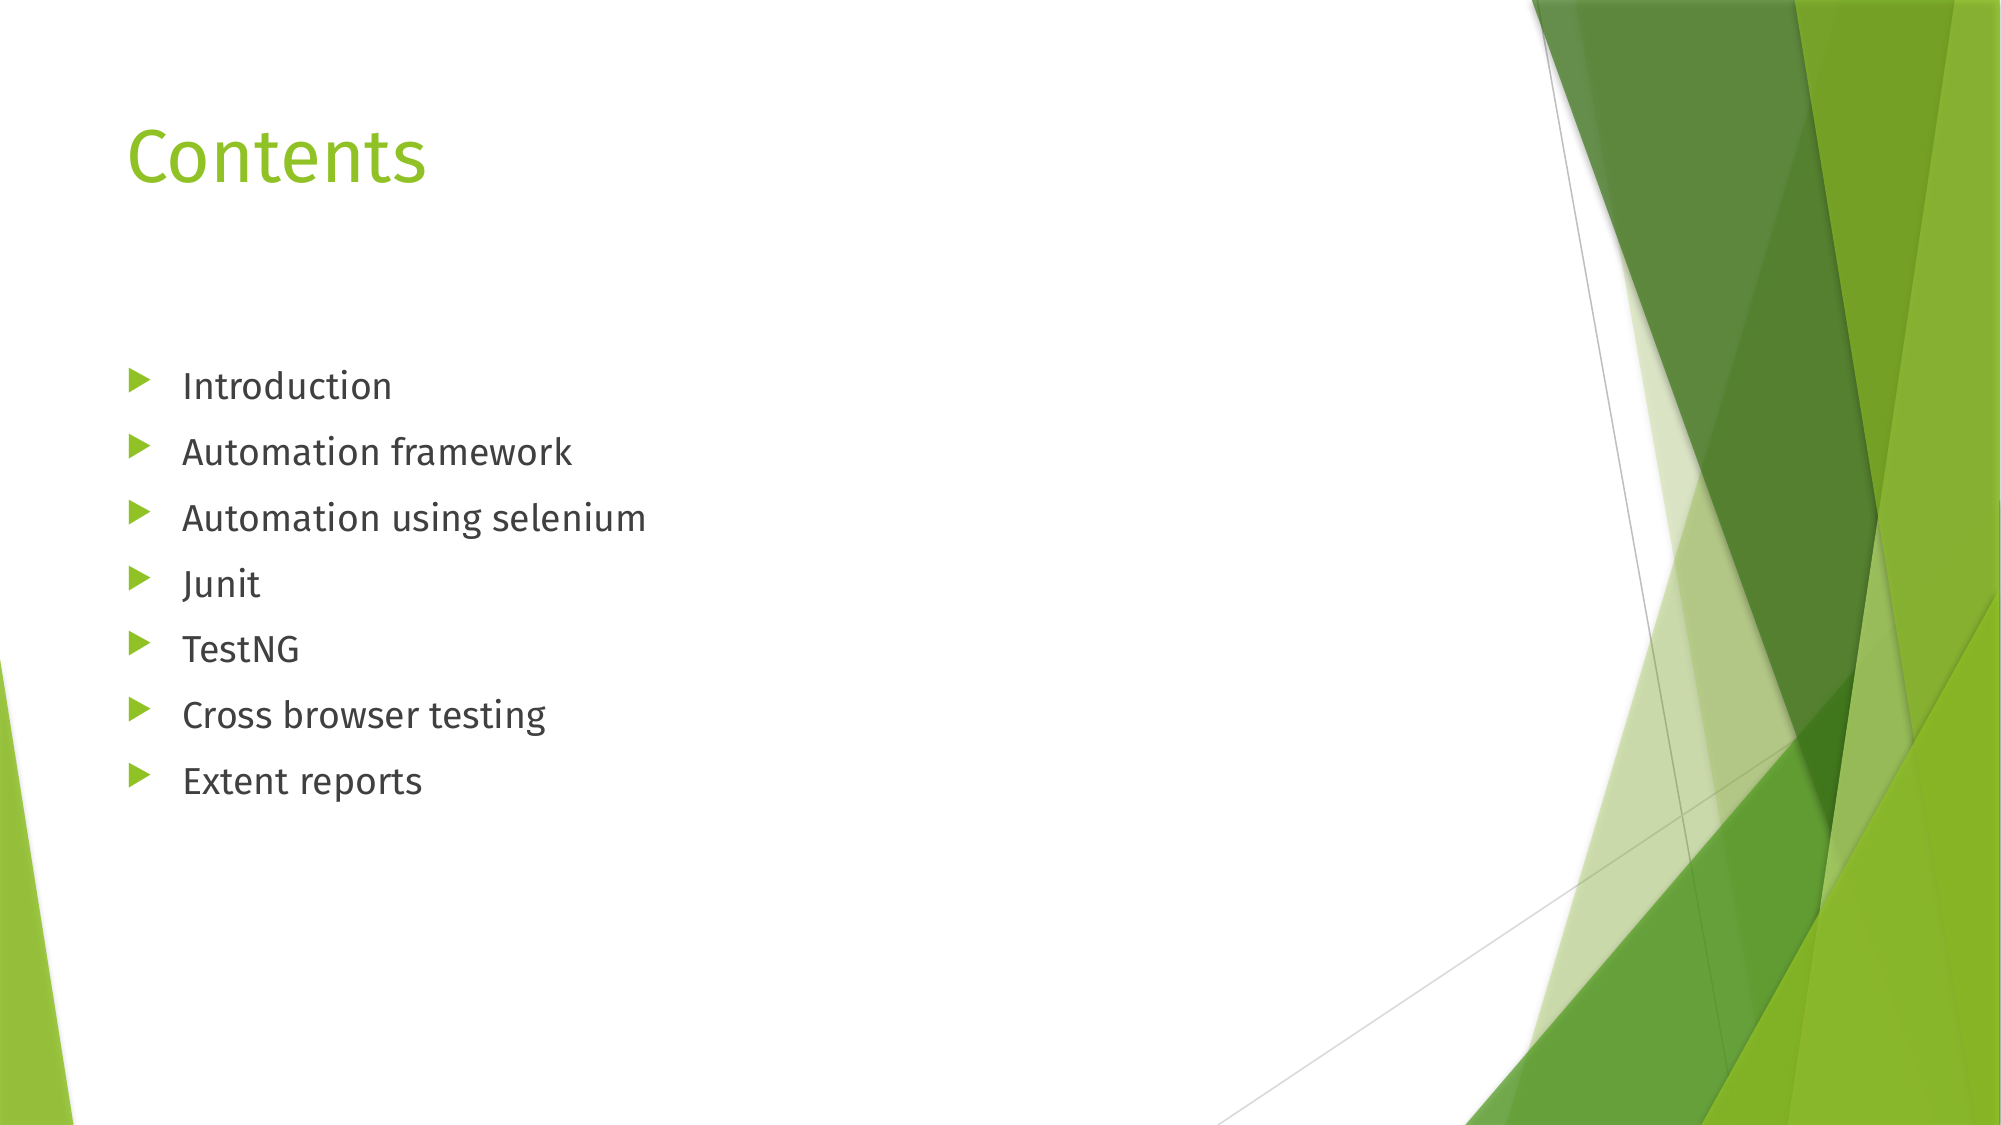

# Contents
Introduction
Automation framework
Automation using selenium
Junit
TestNG
Cross browser testing
Extent reports